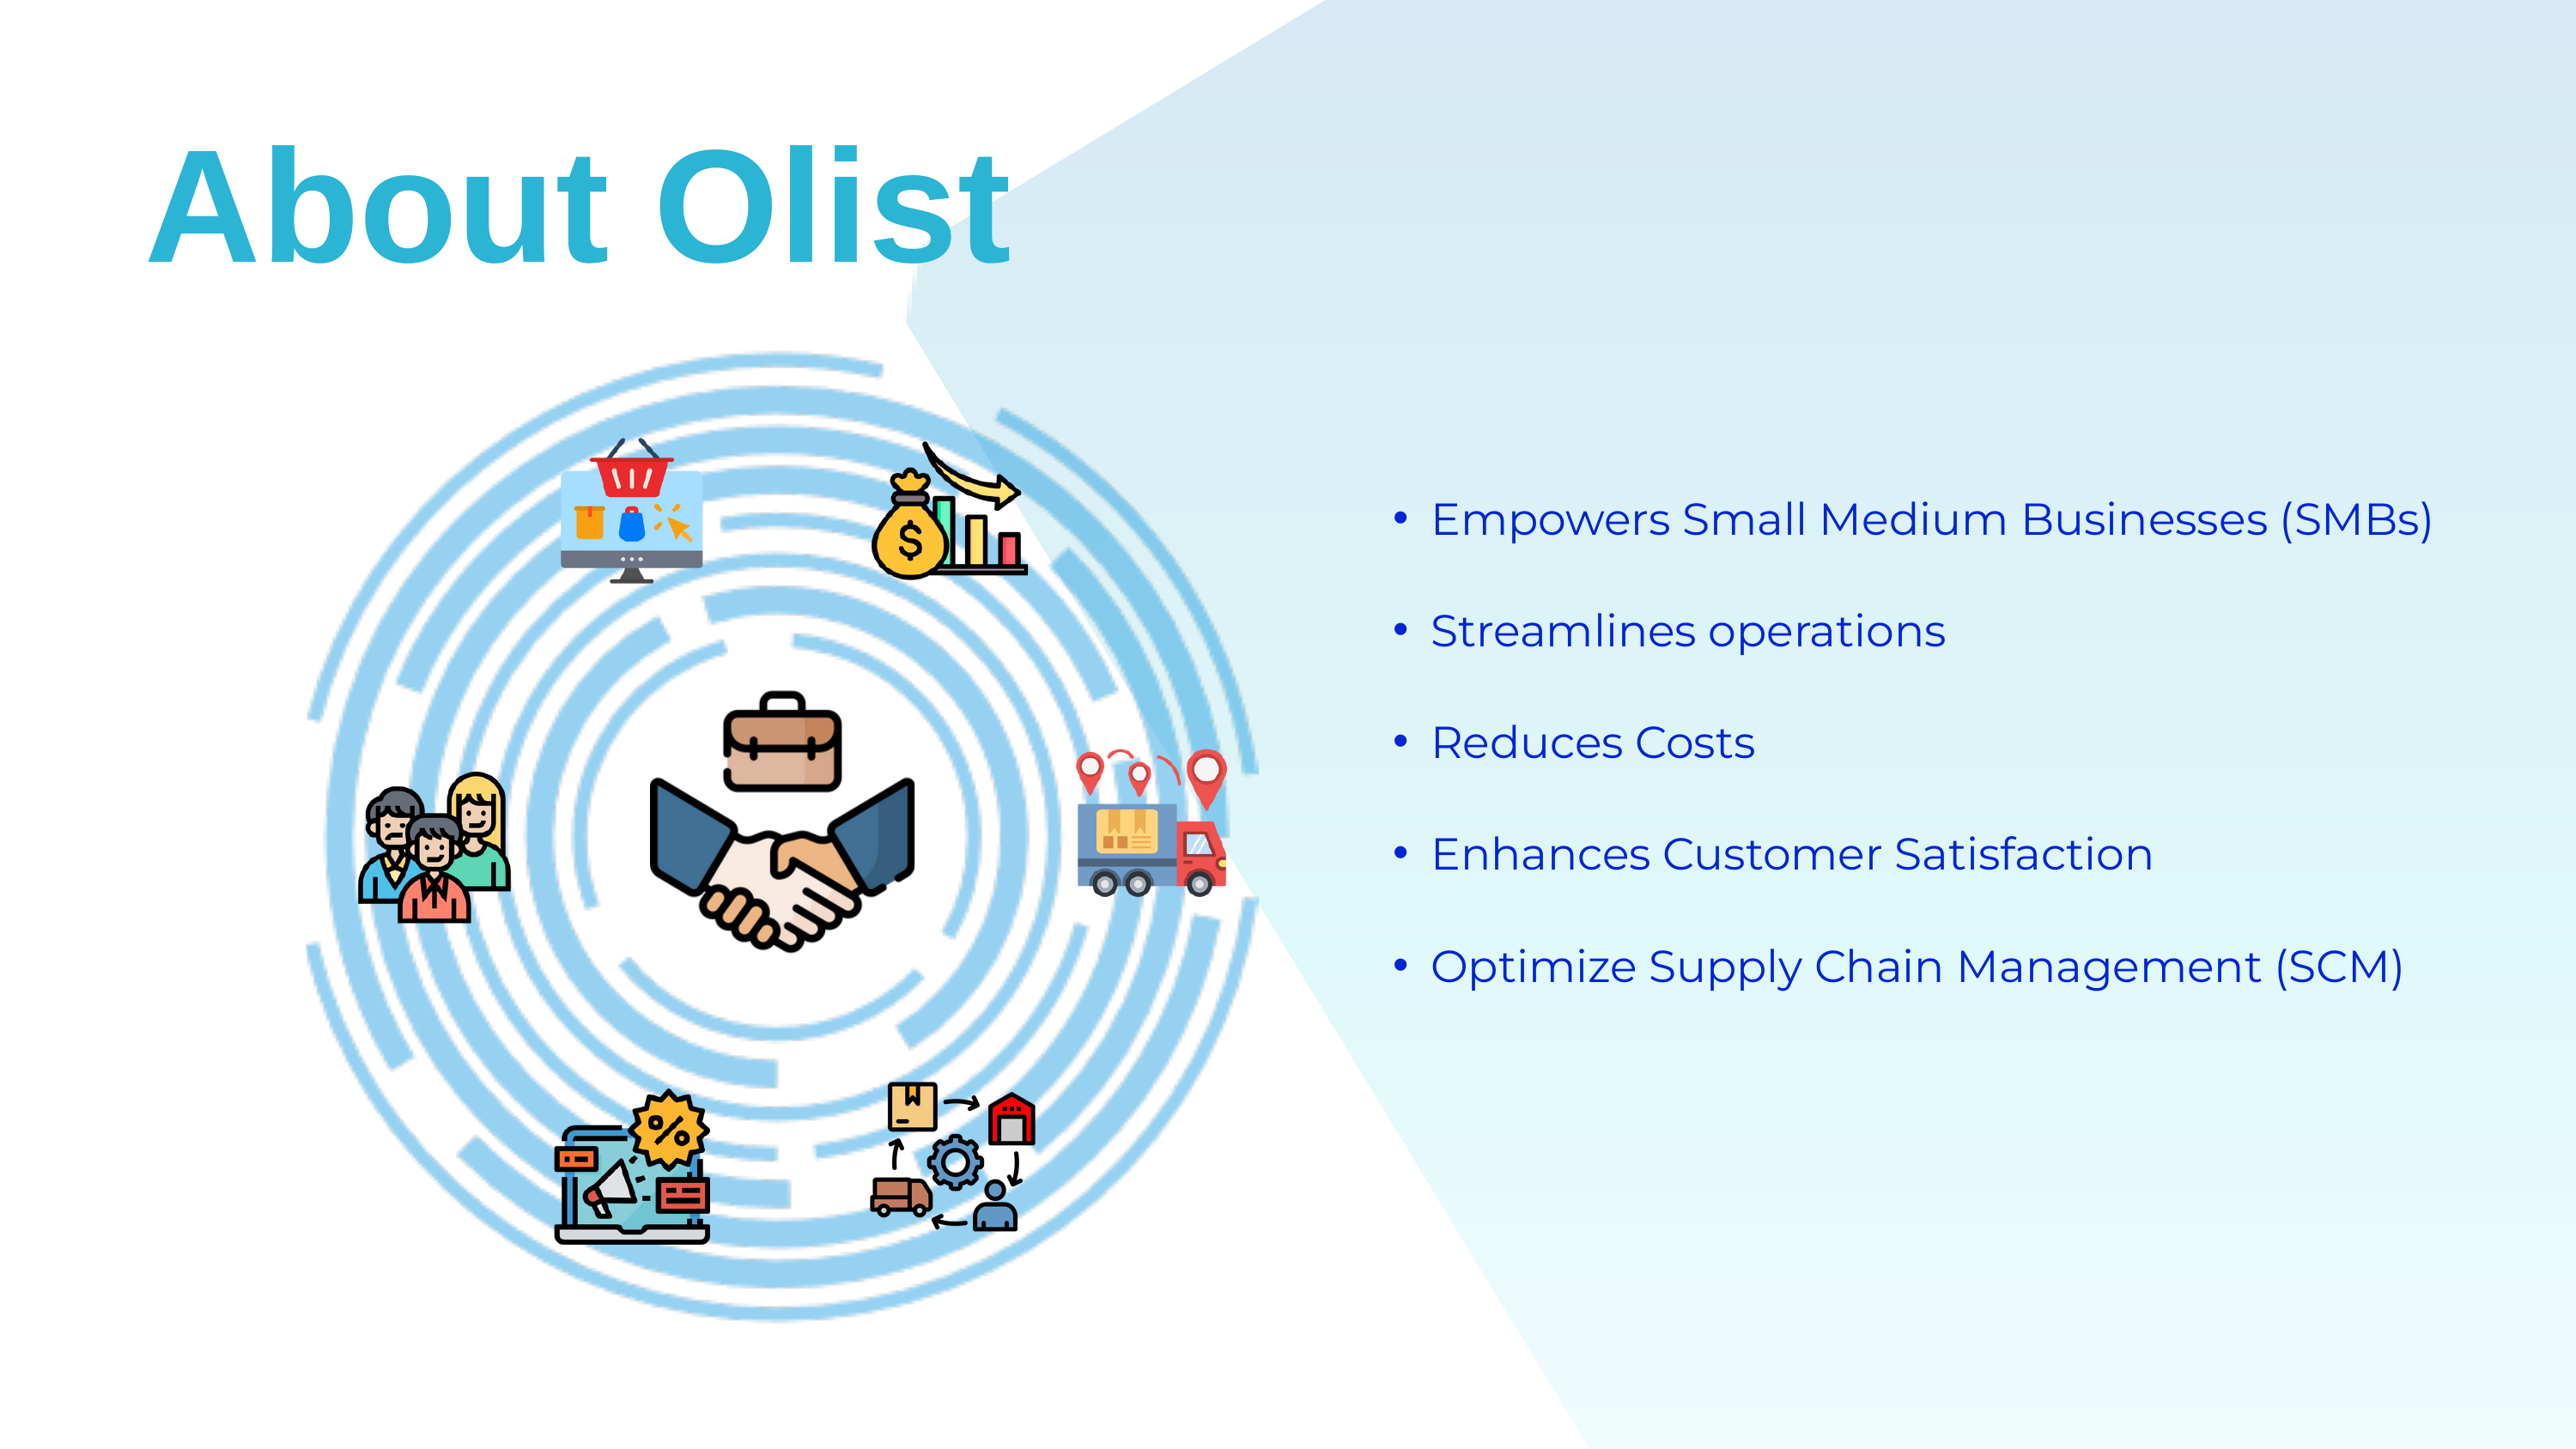

About Olist

Empowers Small Medium Businesses (SMBs)
Streamlines operations
Reduces Costs
Enhances Customer Satisfaction
Optimize Supply Chain Management (SCM)